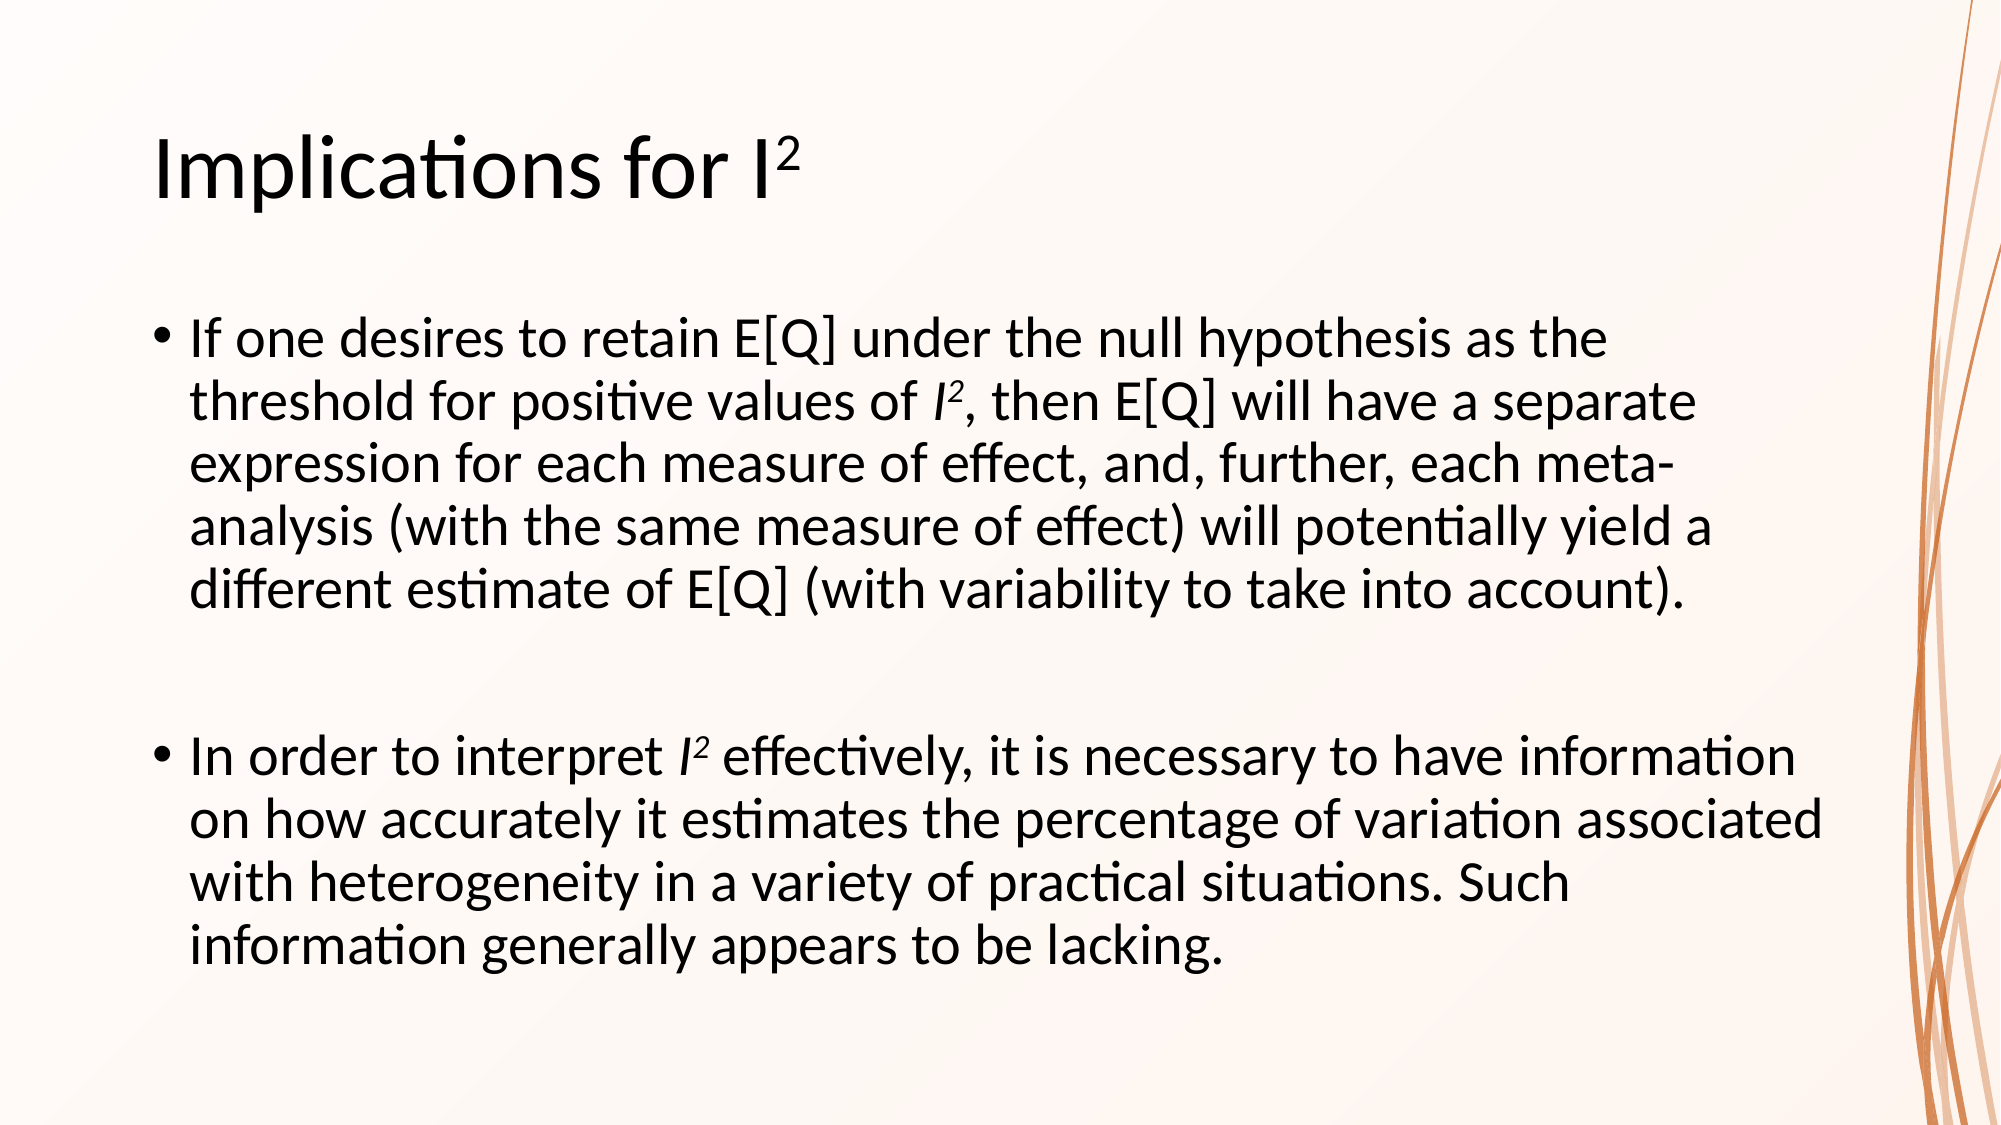

# Implications for I2
If one desires to retain E[Q] under the null hypothesis as the threshold for positive values of I2, then E[Q] will have a separate expression for each measure of effect, and, further, each meta-analysis (with the same measure of effect) will potentially yield a different estimate of E[Q] (with variability to take into account).

In order to interpret I2 effectively, it is necessary to have information on how accurately it estimates the percentage of variation associated with heterogeneity in a variety of practical situations. Such information generally appears to be lacking.